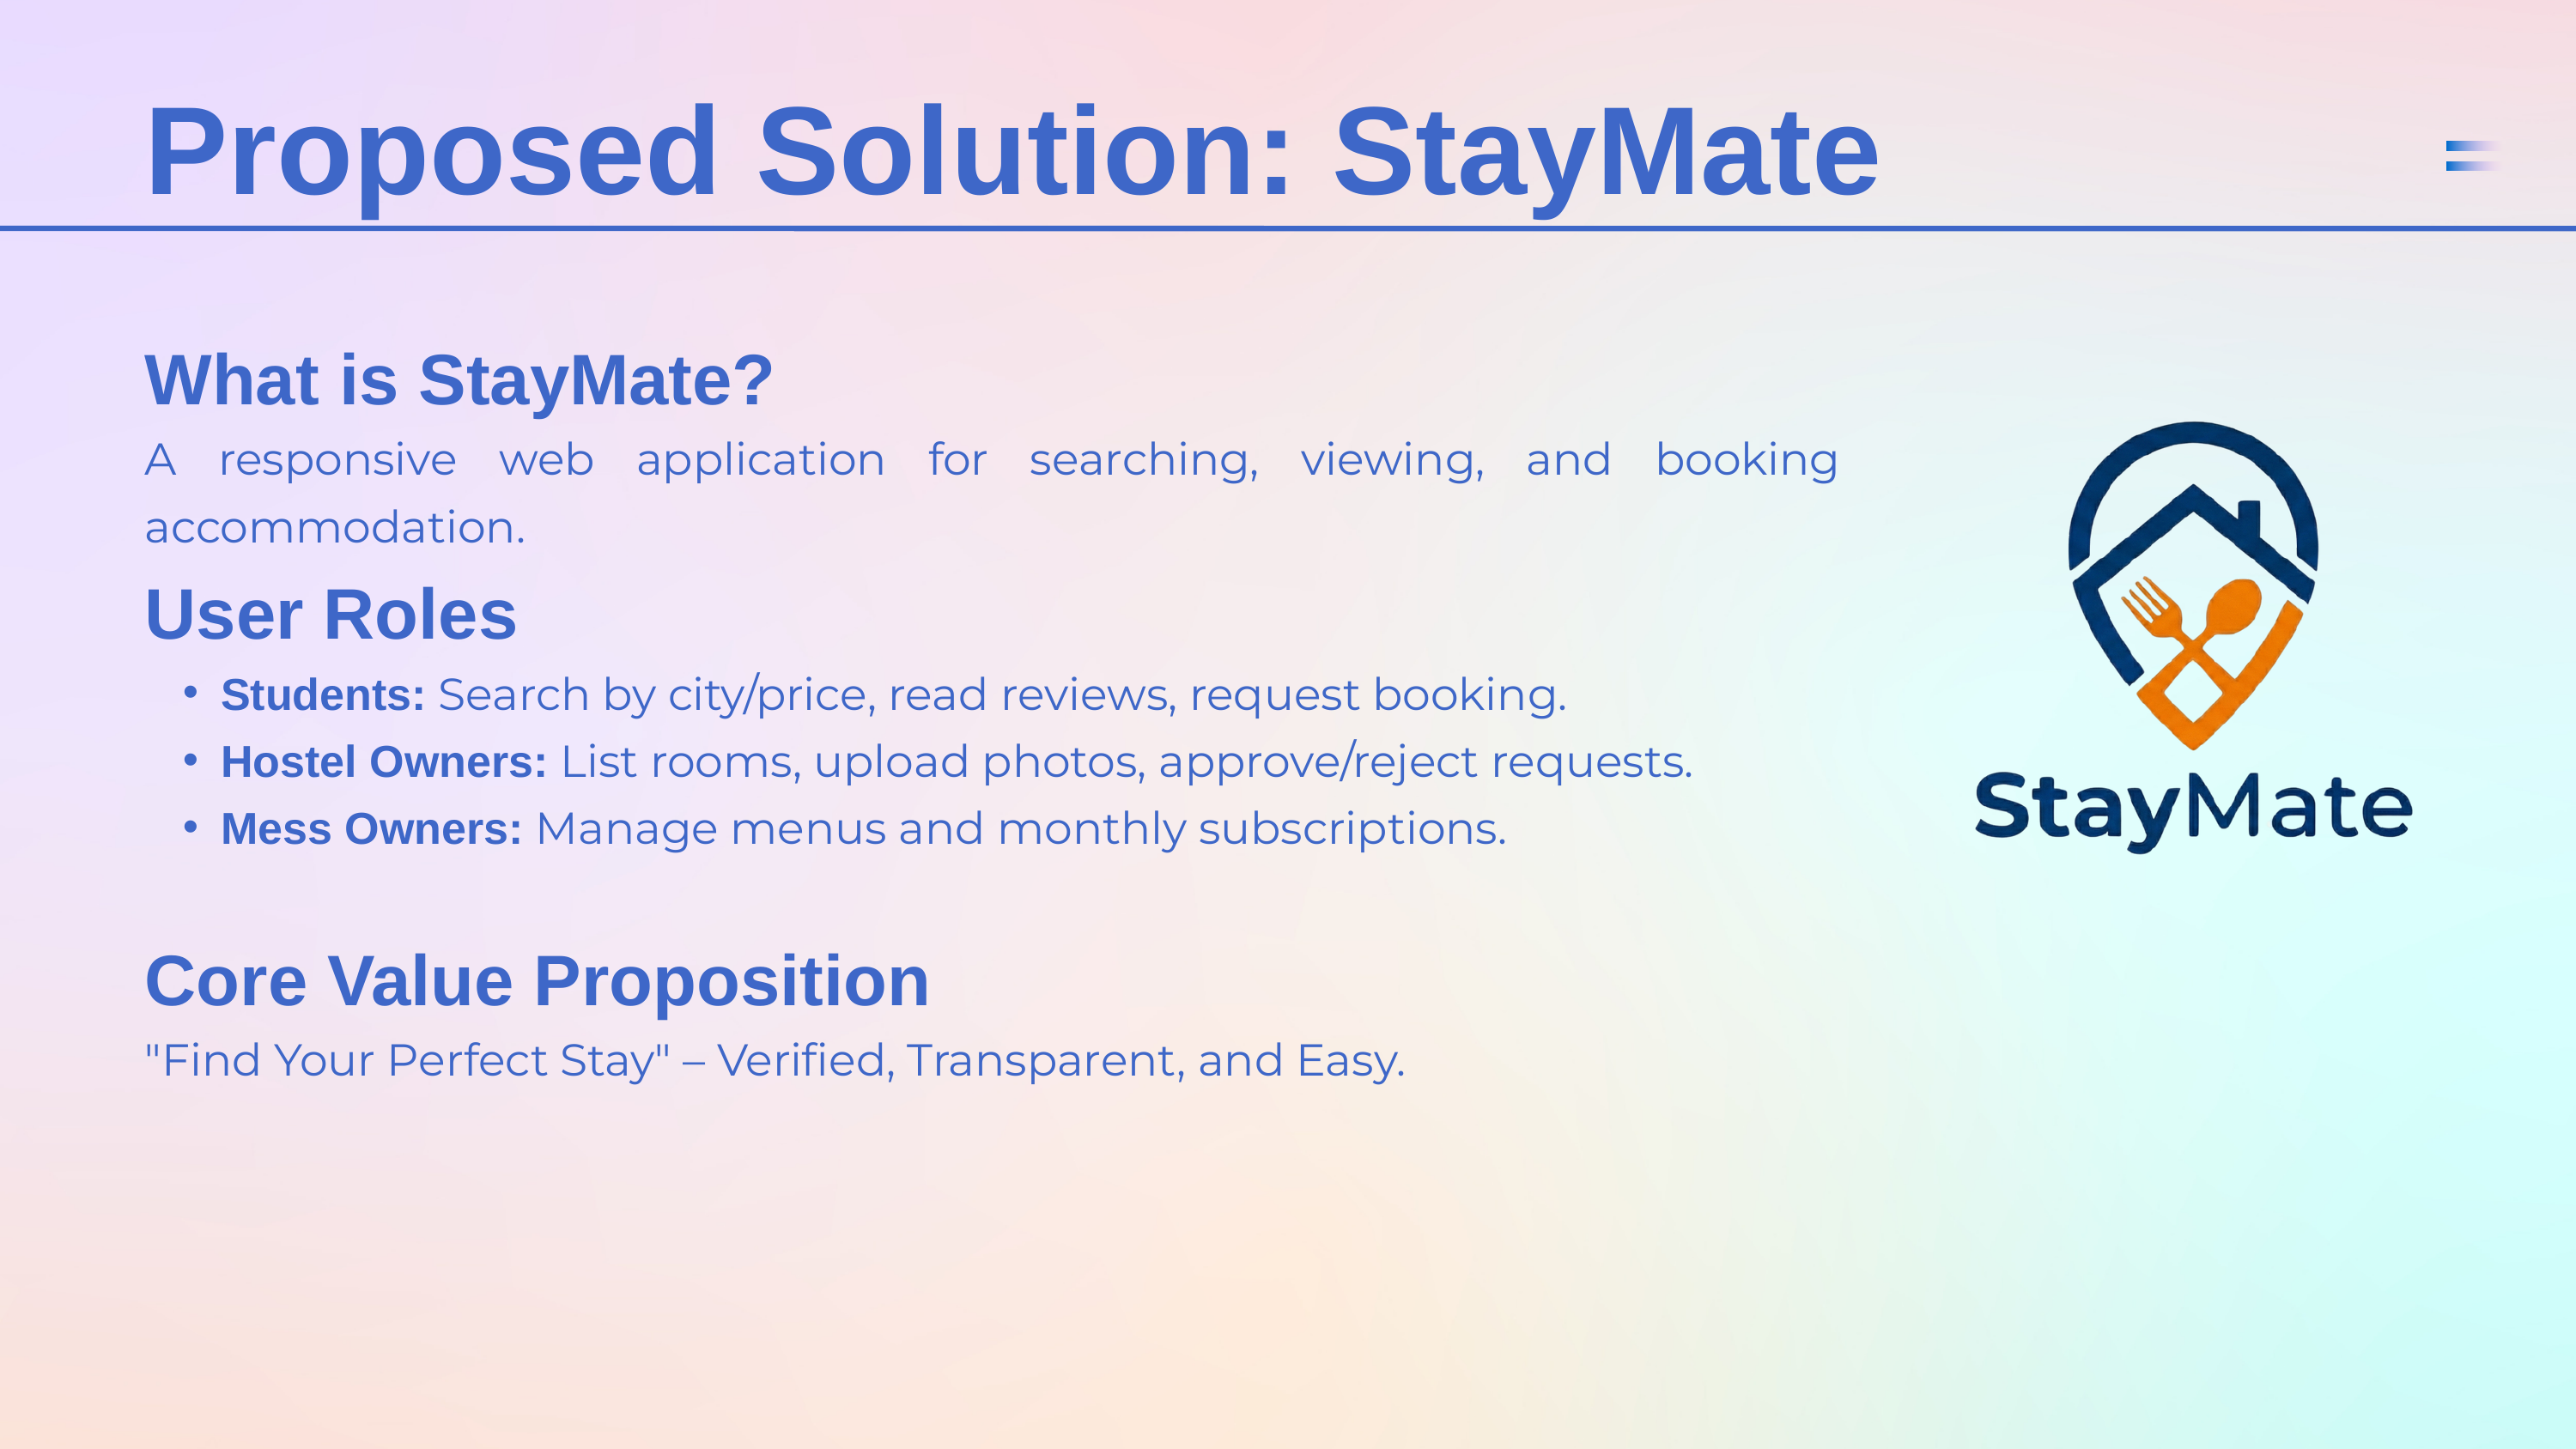

Proposed Solution: StayMate

What is StayMate?

A responsive web application for searching, viewing, and booking accommodation.
User Roles
Students: Search by city/price, read reviews, request booking.
Hostel Owners: List rooms, upload photos, approve/reject requests.
Mess Owners: Manage menus and monthly subscriptions.

Core Value Proposition
"Find Your Perfect Stay" – Verified, Transparent, and Easy.